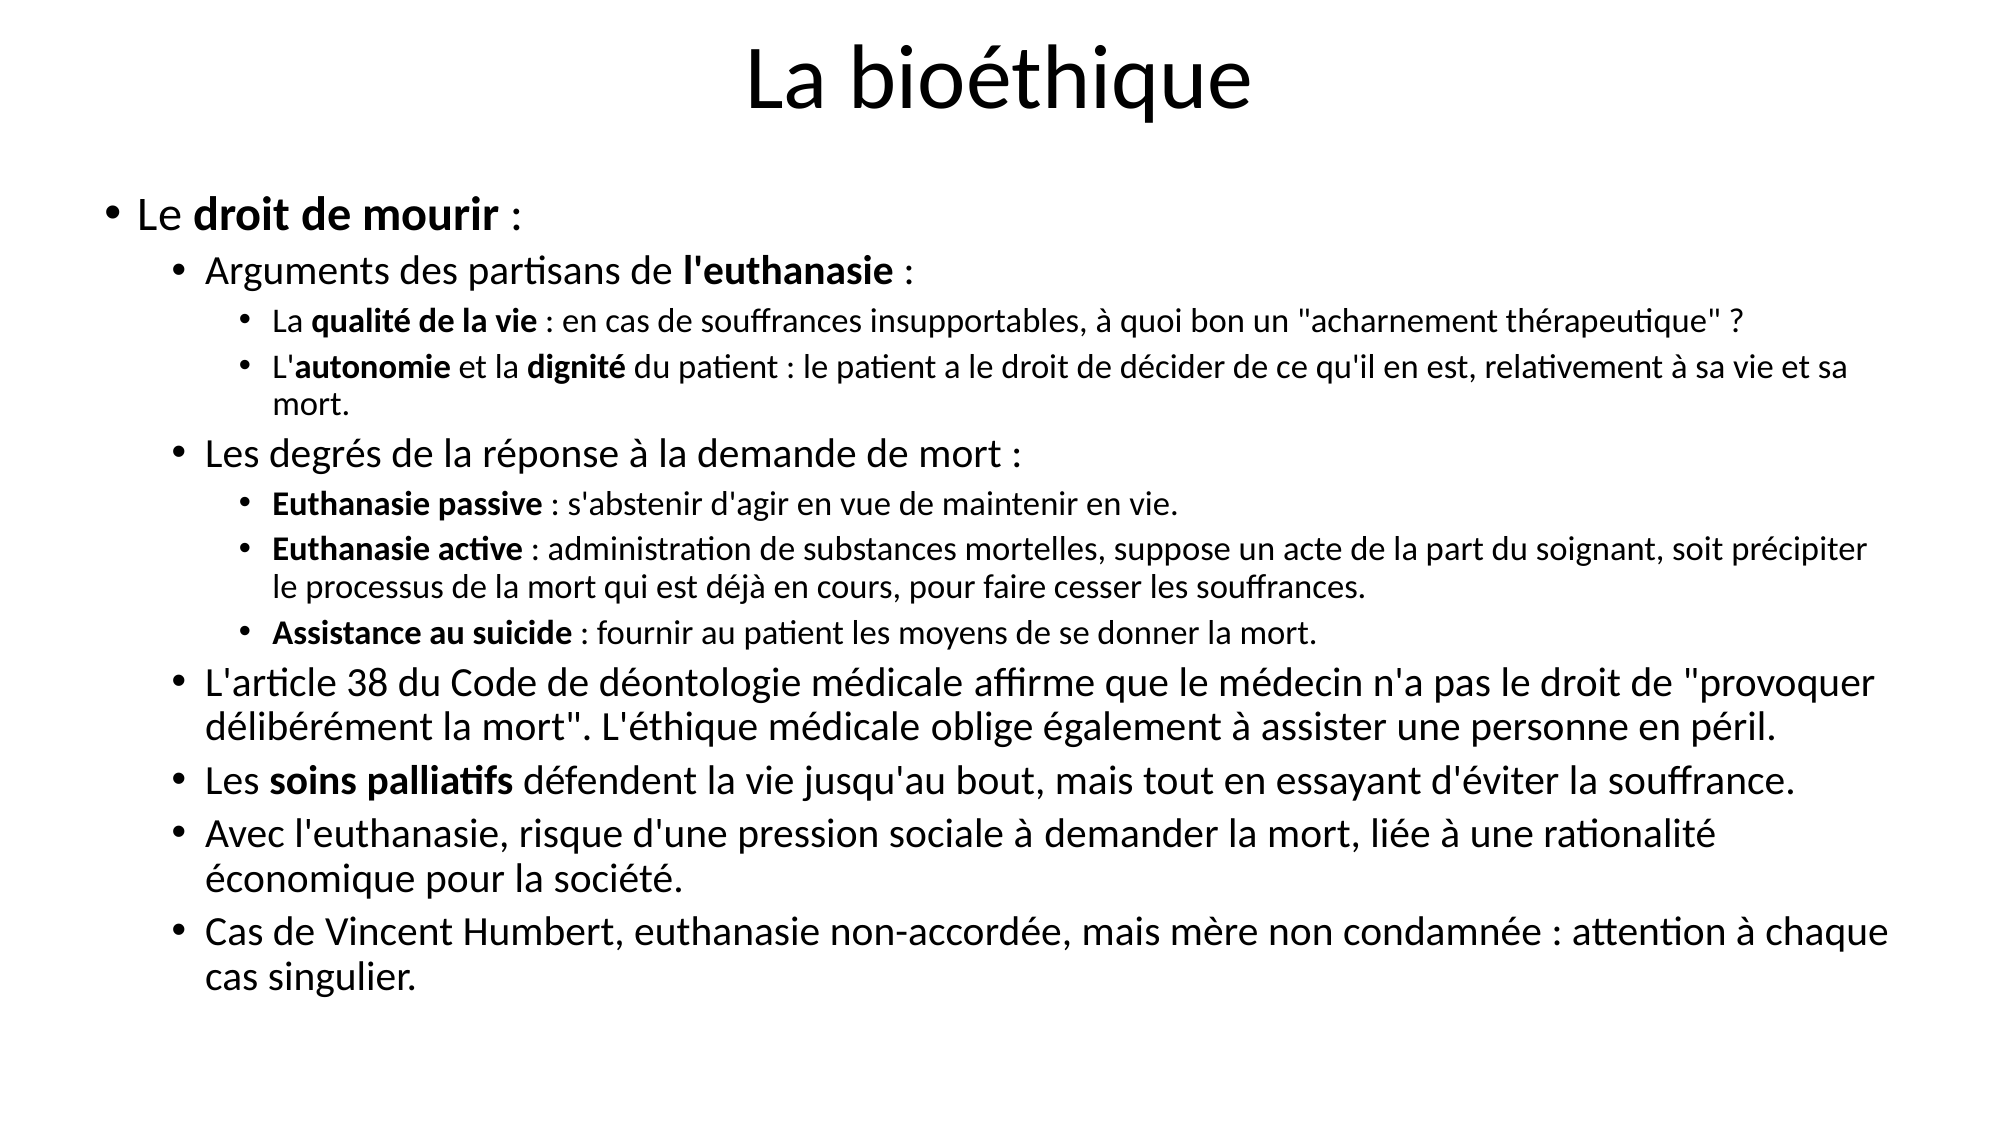

# La bioéthique
Le droit de mourir :
Arguments des partisans de l'euthanasie :
La qualité de la vie : en cas de souffrances insupportables, à quoi bon un "acharnement thérapeutique" ?
L'autonomie et la dignité du patient : le patient a le droit de décider de ce qu'il en est, relativement à sa vie et sa mort.
Les degrés de la réponse à la demande de mort :
Euthanasie passive : s'abstenir d'agir en vue de maintenir en vie.
Euthanasie active : administration de substances mortelles, suppose un acte de la part du soignant, soit précipiter le processus de la mort qui est déjà en cours, pour faire cesser les souffrances.
Assistance au suicide : fournir au patient les moyens de se donner la mort.
L'article 38 du Code de déontologie médicale affirme que le médecin n'a pas le droit de "provoquer délibérément la mort". L'éthique médicale oblige également à assister une personne en péril.
Les soins palliatifs défendent la vie jusqu'au bout, mais tout en essayant d'éviter la souffrance.
Avec l'euthanasie, risque d'une pression sociale à demander la mort, liée à une rationalité économique pour la société.
Cas de Vincent Humbert, euthanasie non-accordée, mais mère non condamnée : attention à chaque cas singulier.